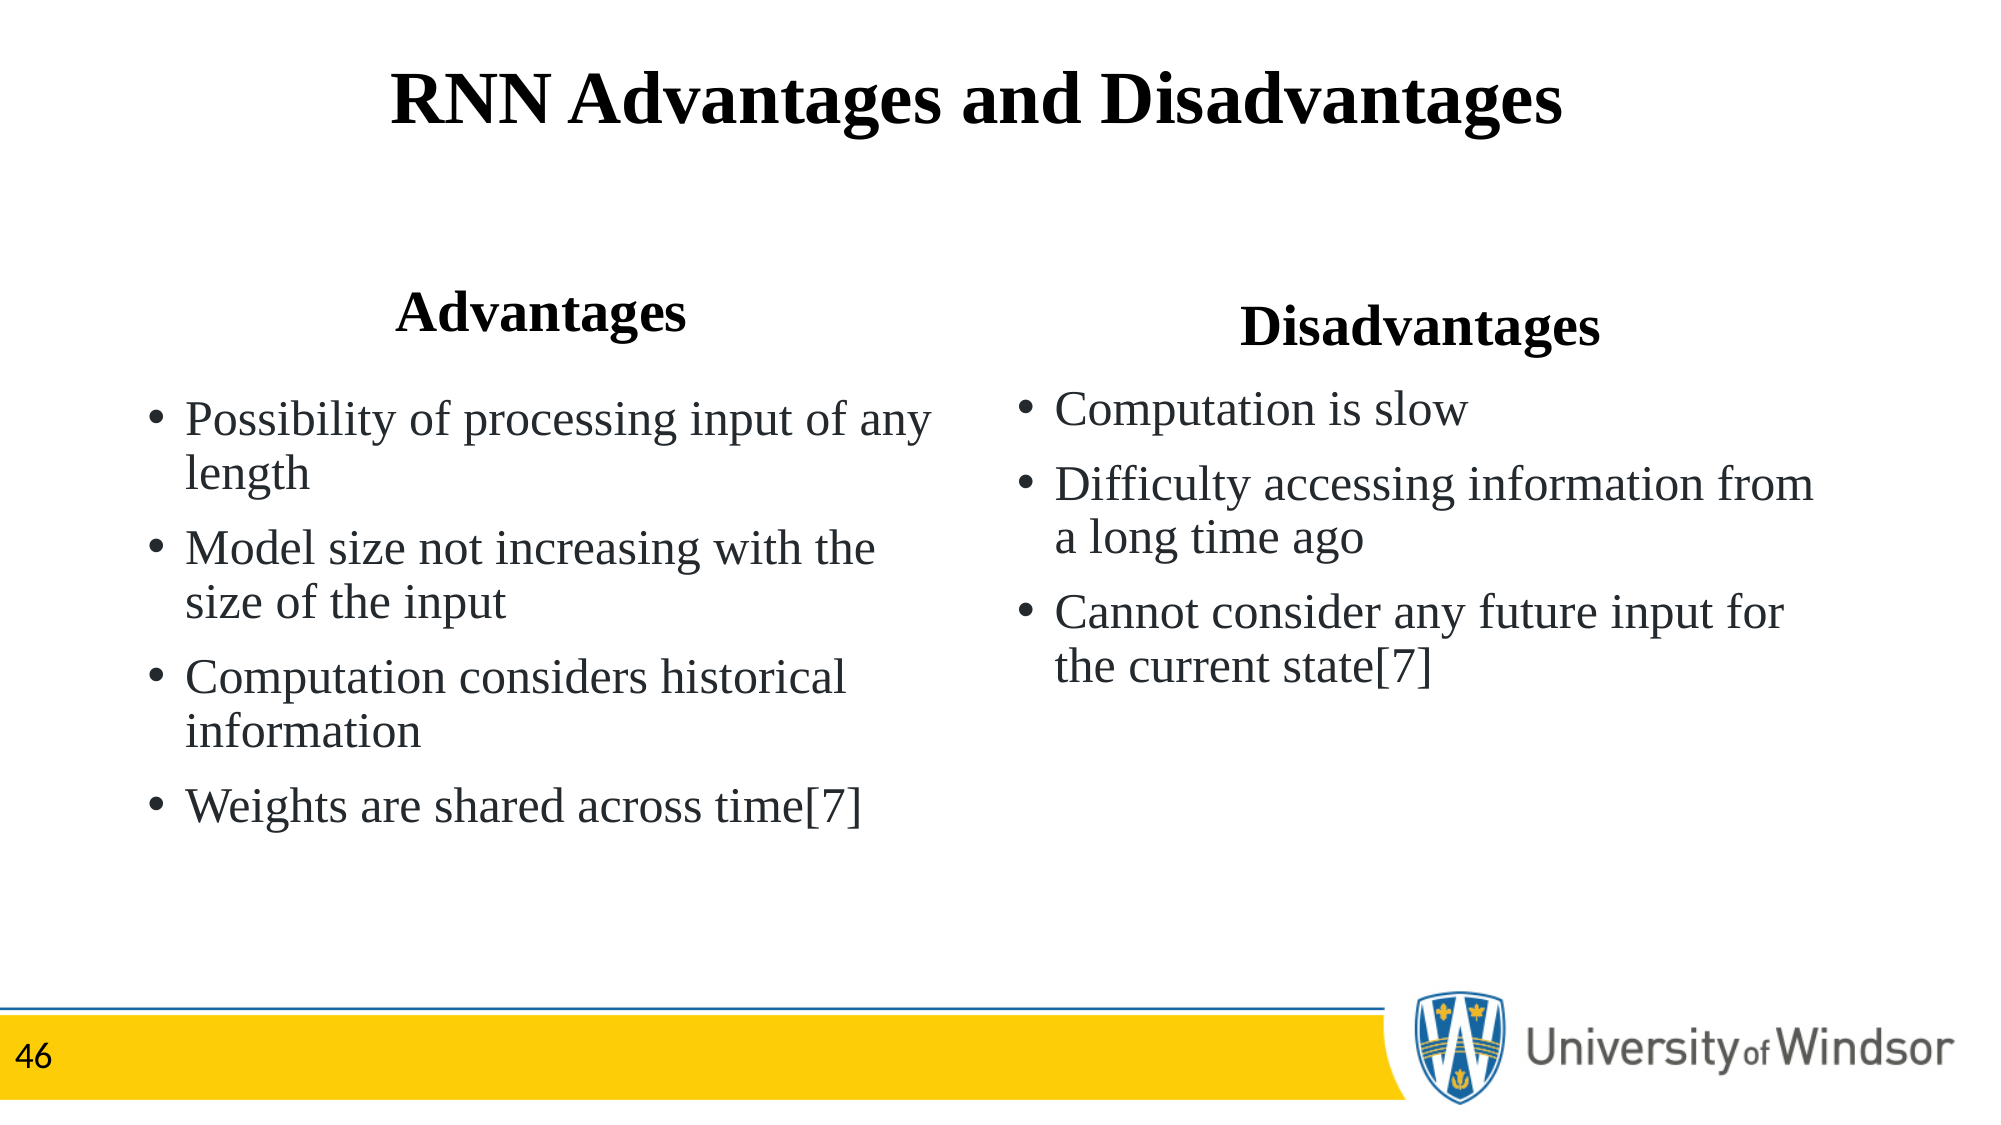

RNN Advantages and Disadvantages
Advantages
Disadvantages
Computation is slow
Difficulty accessing information from a long time ago
Cannot consider any future input for the current state[7]
Possibility of processing input of any length
Model size not increasing with the size of the input
Computation considers historical information
Weights are shared across time[7]
46